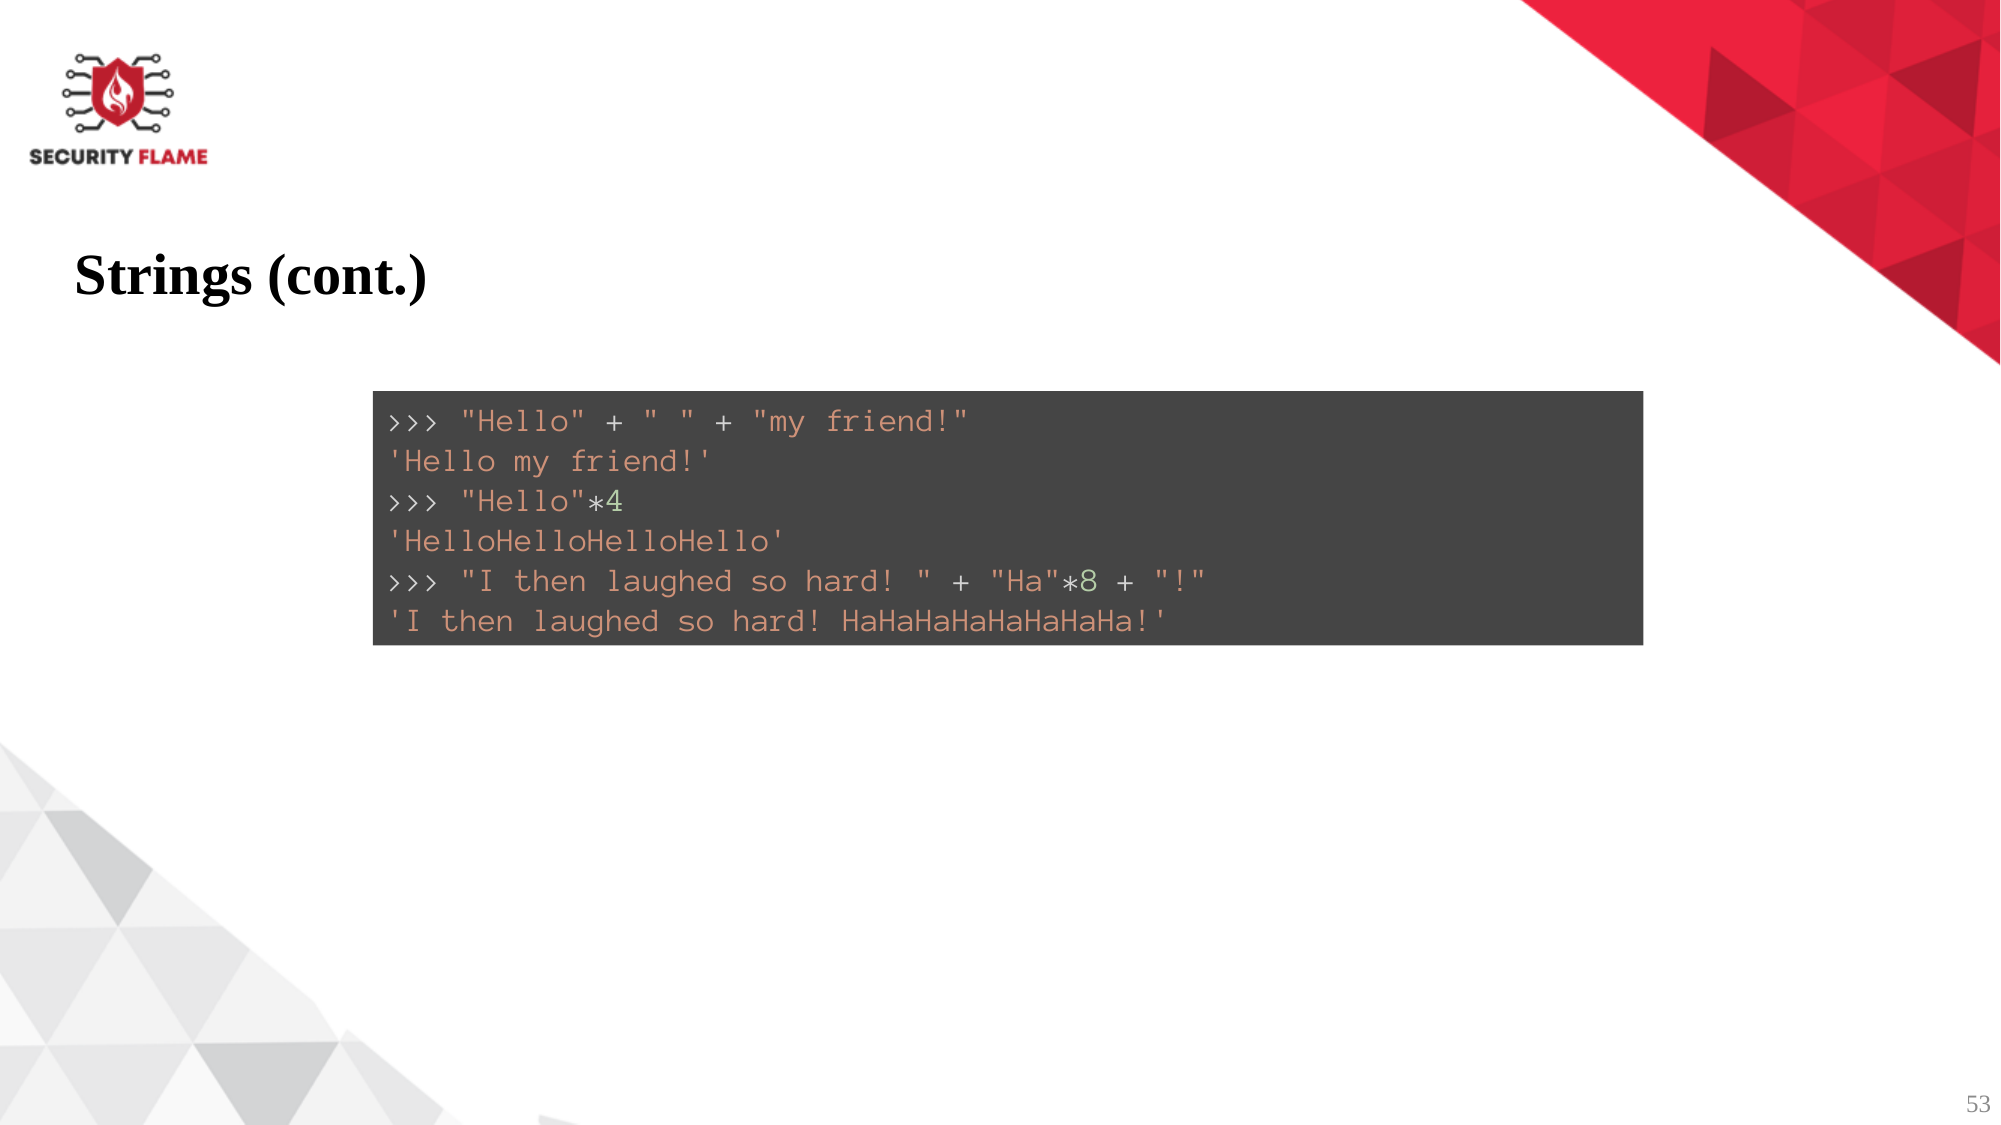

Strings (cont.)
>>> "Hello" + " " + "my friend!"
'Hello my friend!'
>>> "Hello"*4
'HelloHelloHelloHello'
>>> "I then laughed so hard! " + "Ha"*8 + "!"
'I then laughed so hard! HaHaHaHaHaHaHaHa!'
53